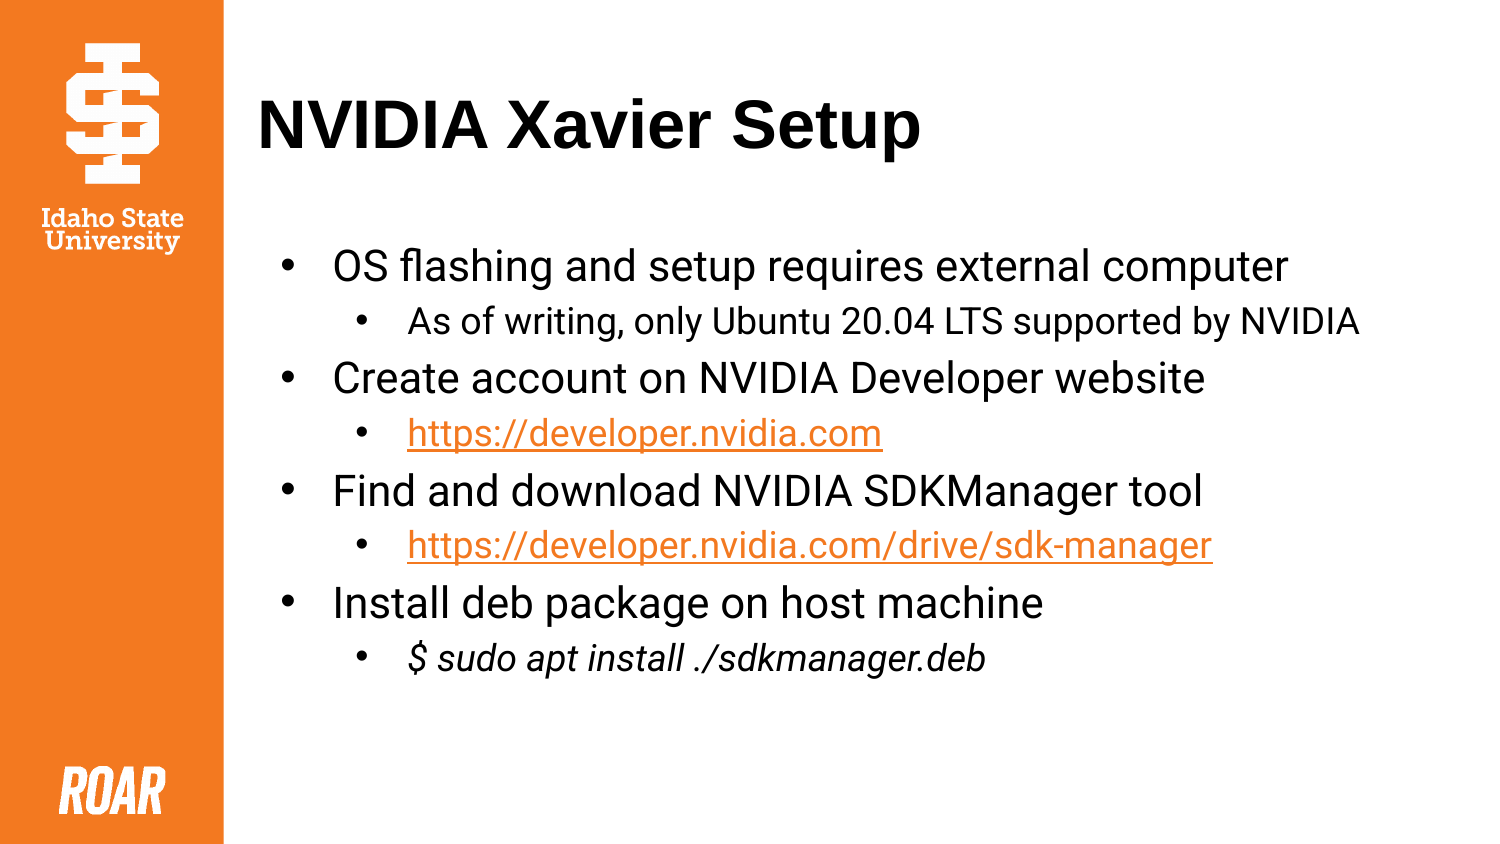

# NVIDIA Xavier Setup
OS flashing and setup requires external computer
As of writing, only Ubuntu 20.04 LTS supported by NVIDIA
Create account on NVIDIA Developer website
https://developer.nvidia.com
Find and download NVIDIA SDKManager tool
https://developer.nvidia.com/drive/sdk-manager
Install deb package on host machine
$ sudo apt install ./sdkmanager.deb